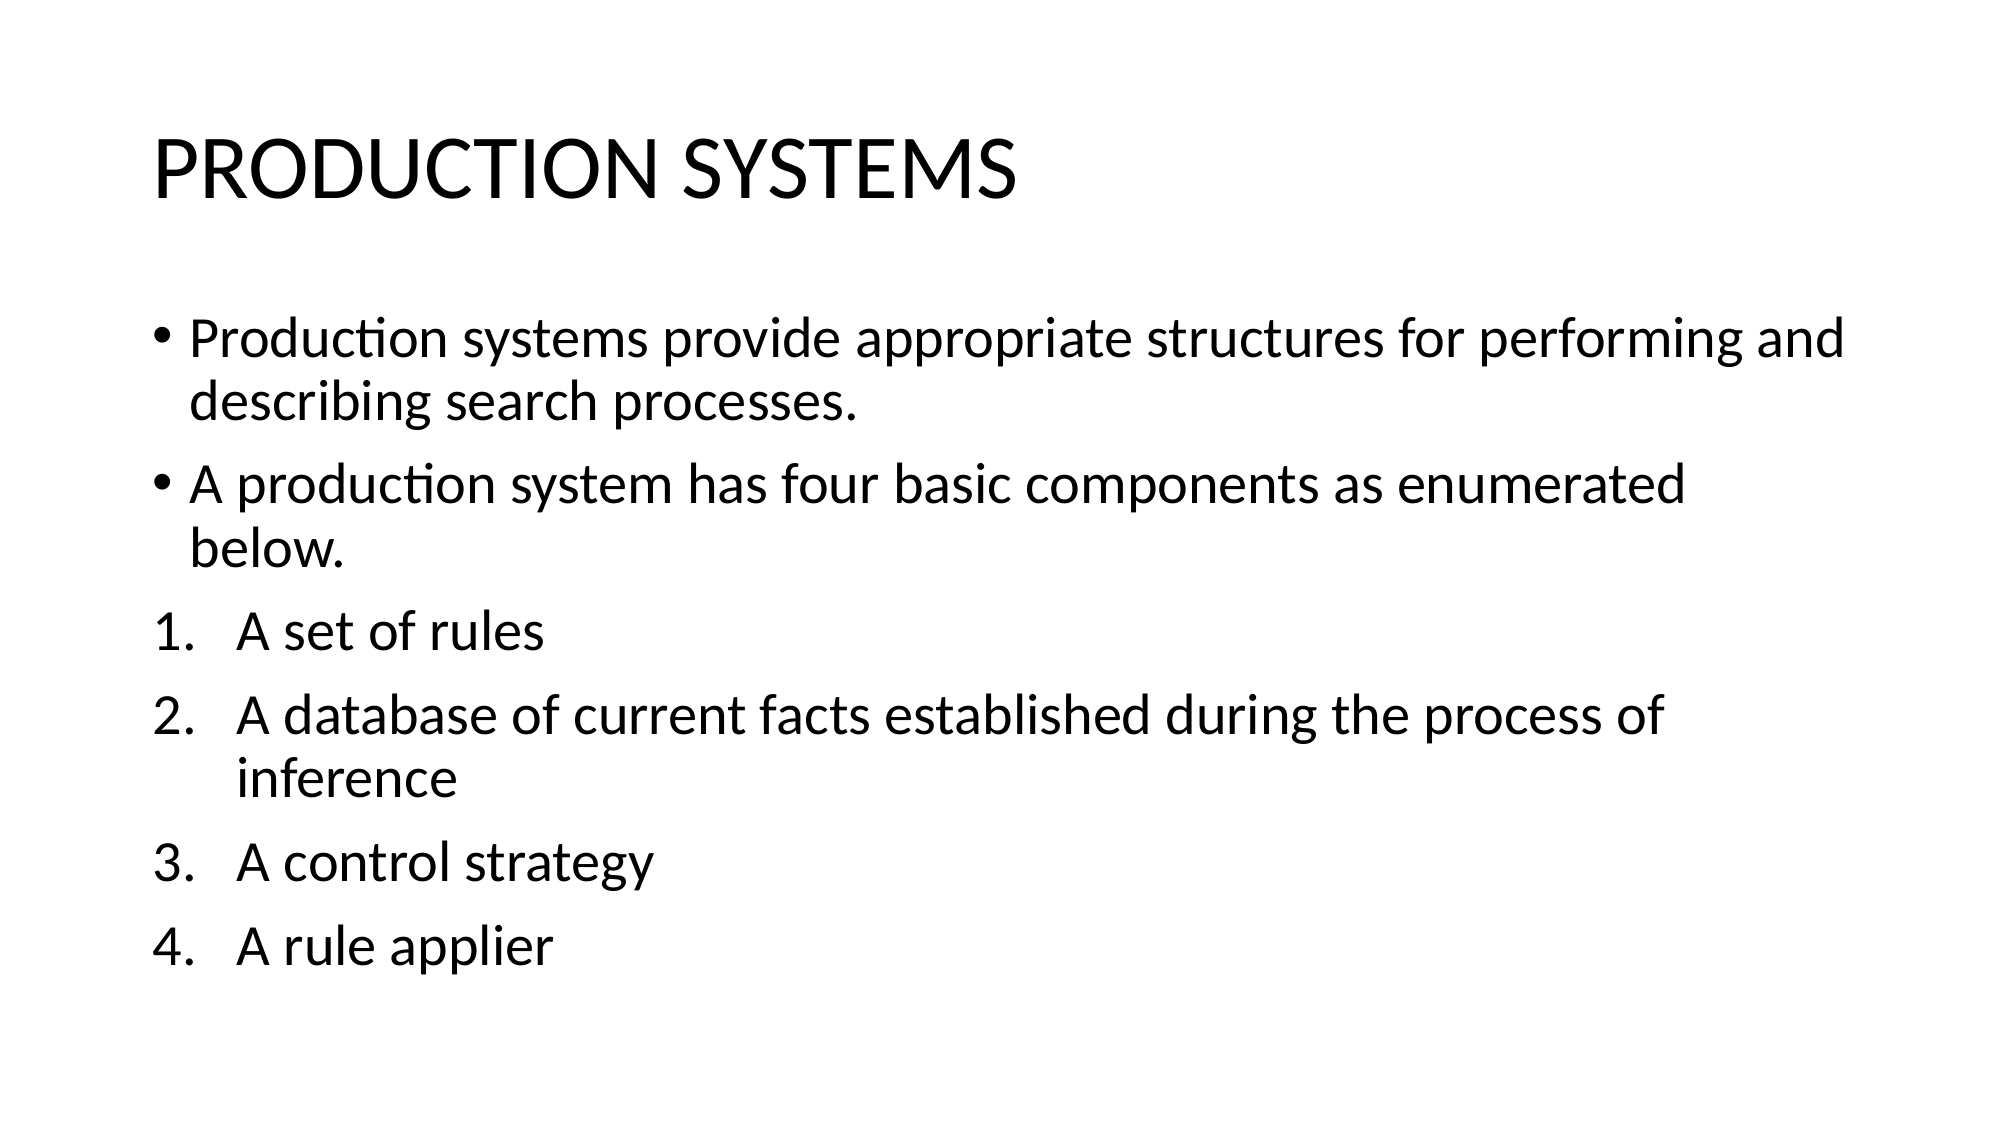

# PRODUCTION SYSTEMS
Production systems provide appropriate structures for performing and describing search processes.
A production system has four basic components as enumerated below.
A set of rules
A database of current facts established during the process of inference
A control strategy
A rule applier